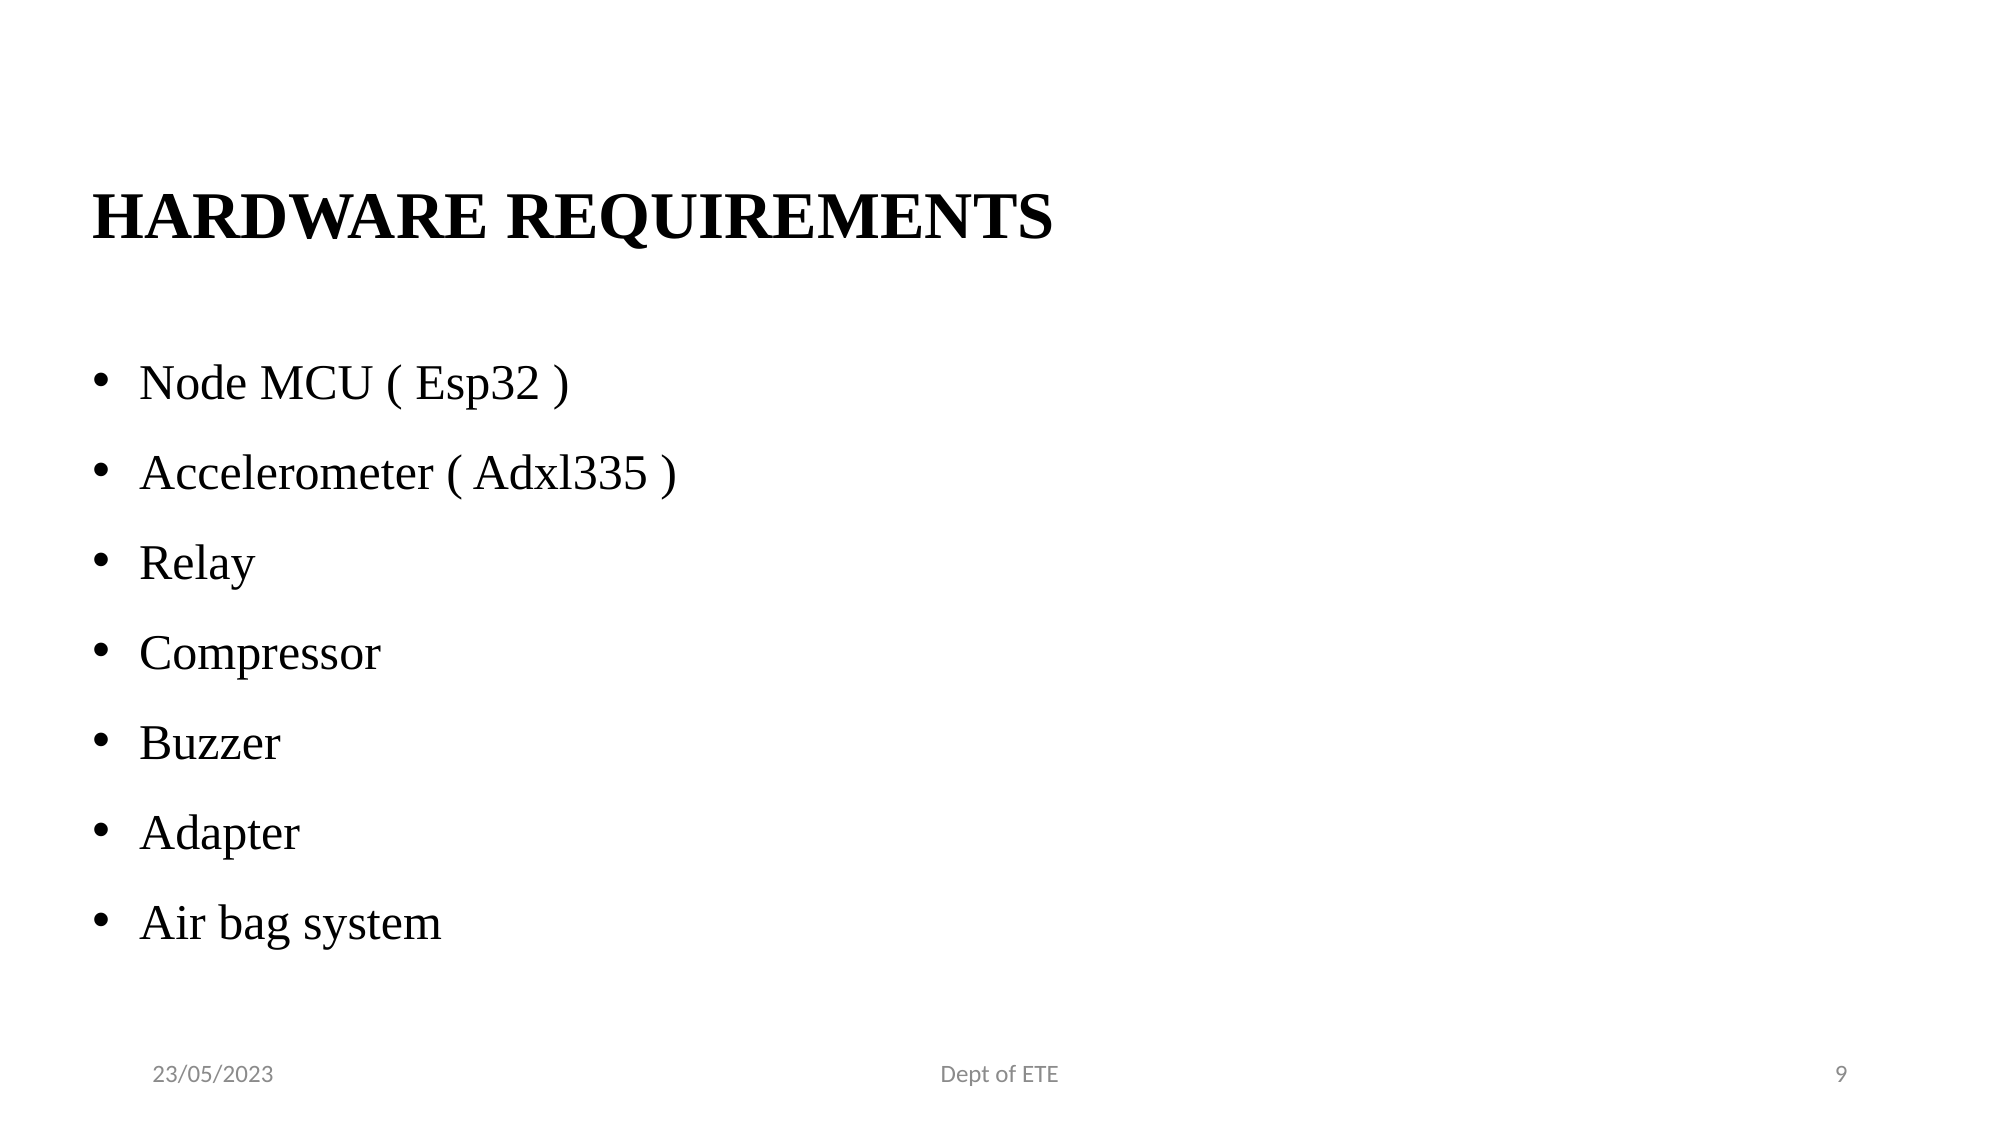

HARDWARE REQUIREMENTS

Node MCU ( Esp32 )
Accelerometer ( Adxl335 )
Relay
Compressor
Buzzer
Adapter
Air bag system

23/05/2023
Dept of ETE
9